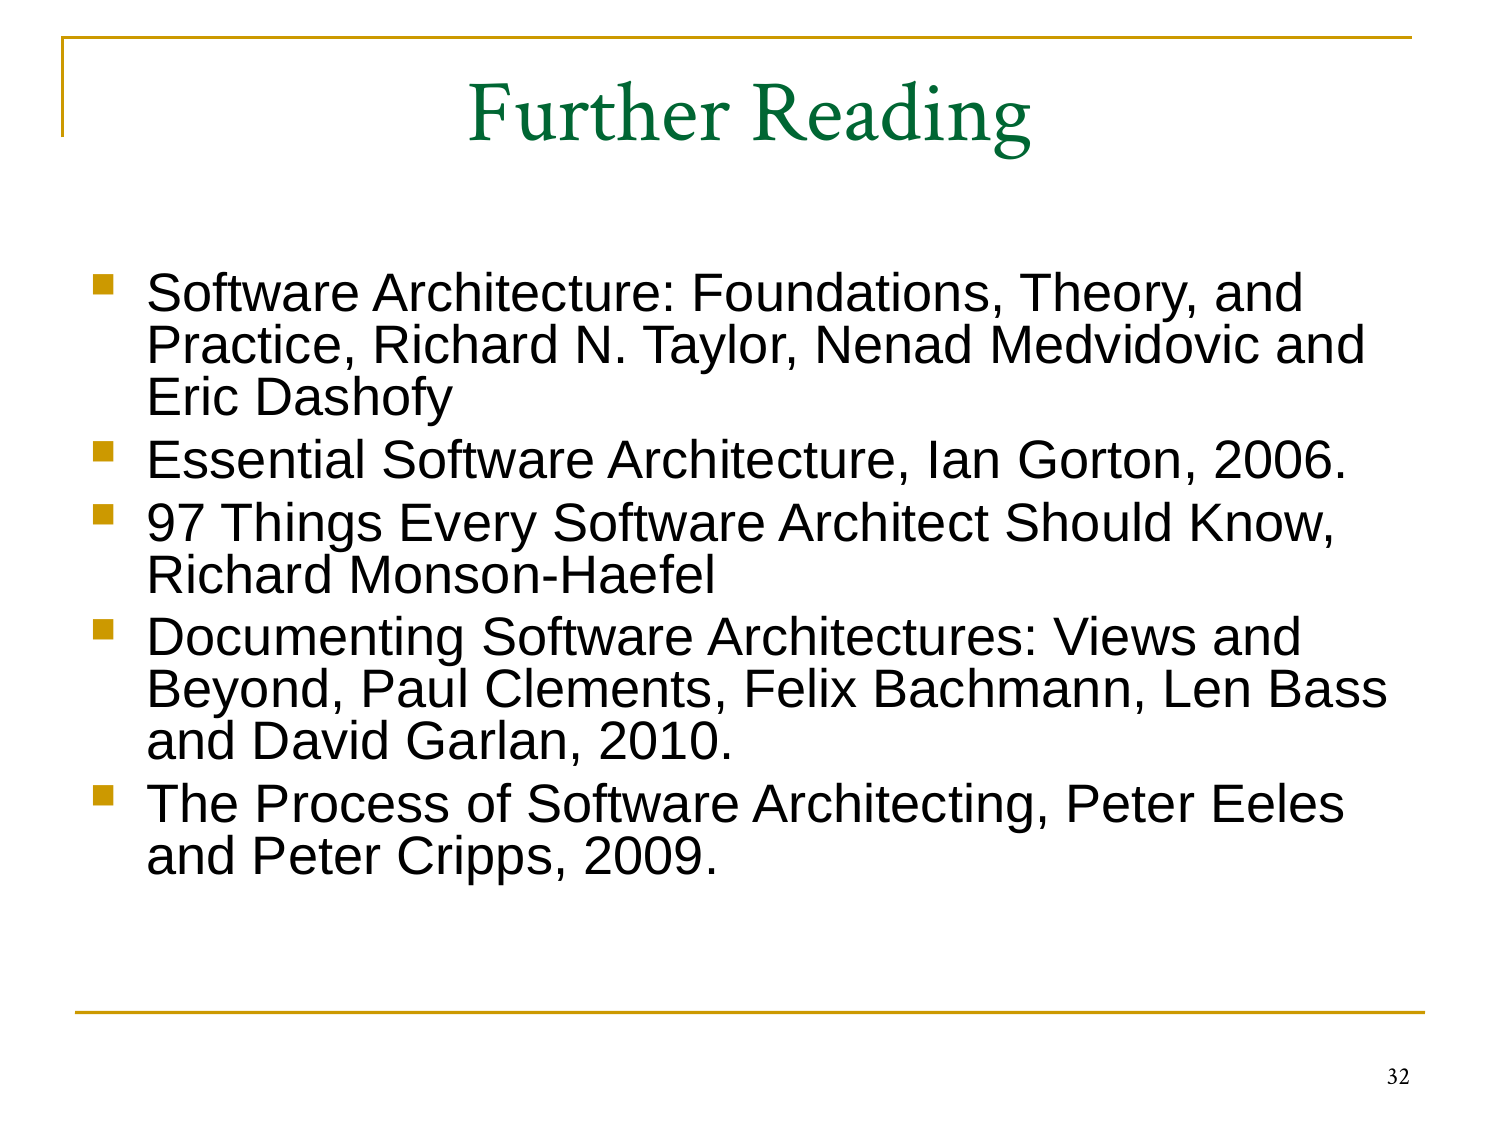

# Further Reading
Software Architecture: Foundations, Theory, and Practice, Richard N. Taylor, Nenad Medvidovic and Eric Dashofy
Essential Software Architecture, Ian Gorton, 2006.
97 Things Every Software Architect Should Know, Richard Monson-Haefel
Documenting Software Architectures: Views and Beyond, Paul Clements, Felix Bachmann, Len Bass and David Garlan, 2010.
The Process of Software Architecting, Peter Eeles and Peter Cripps, 2009.
32